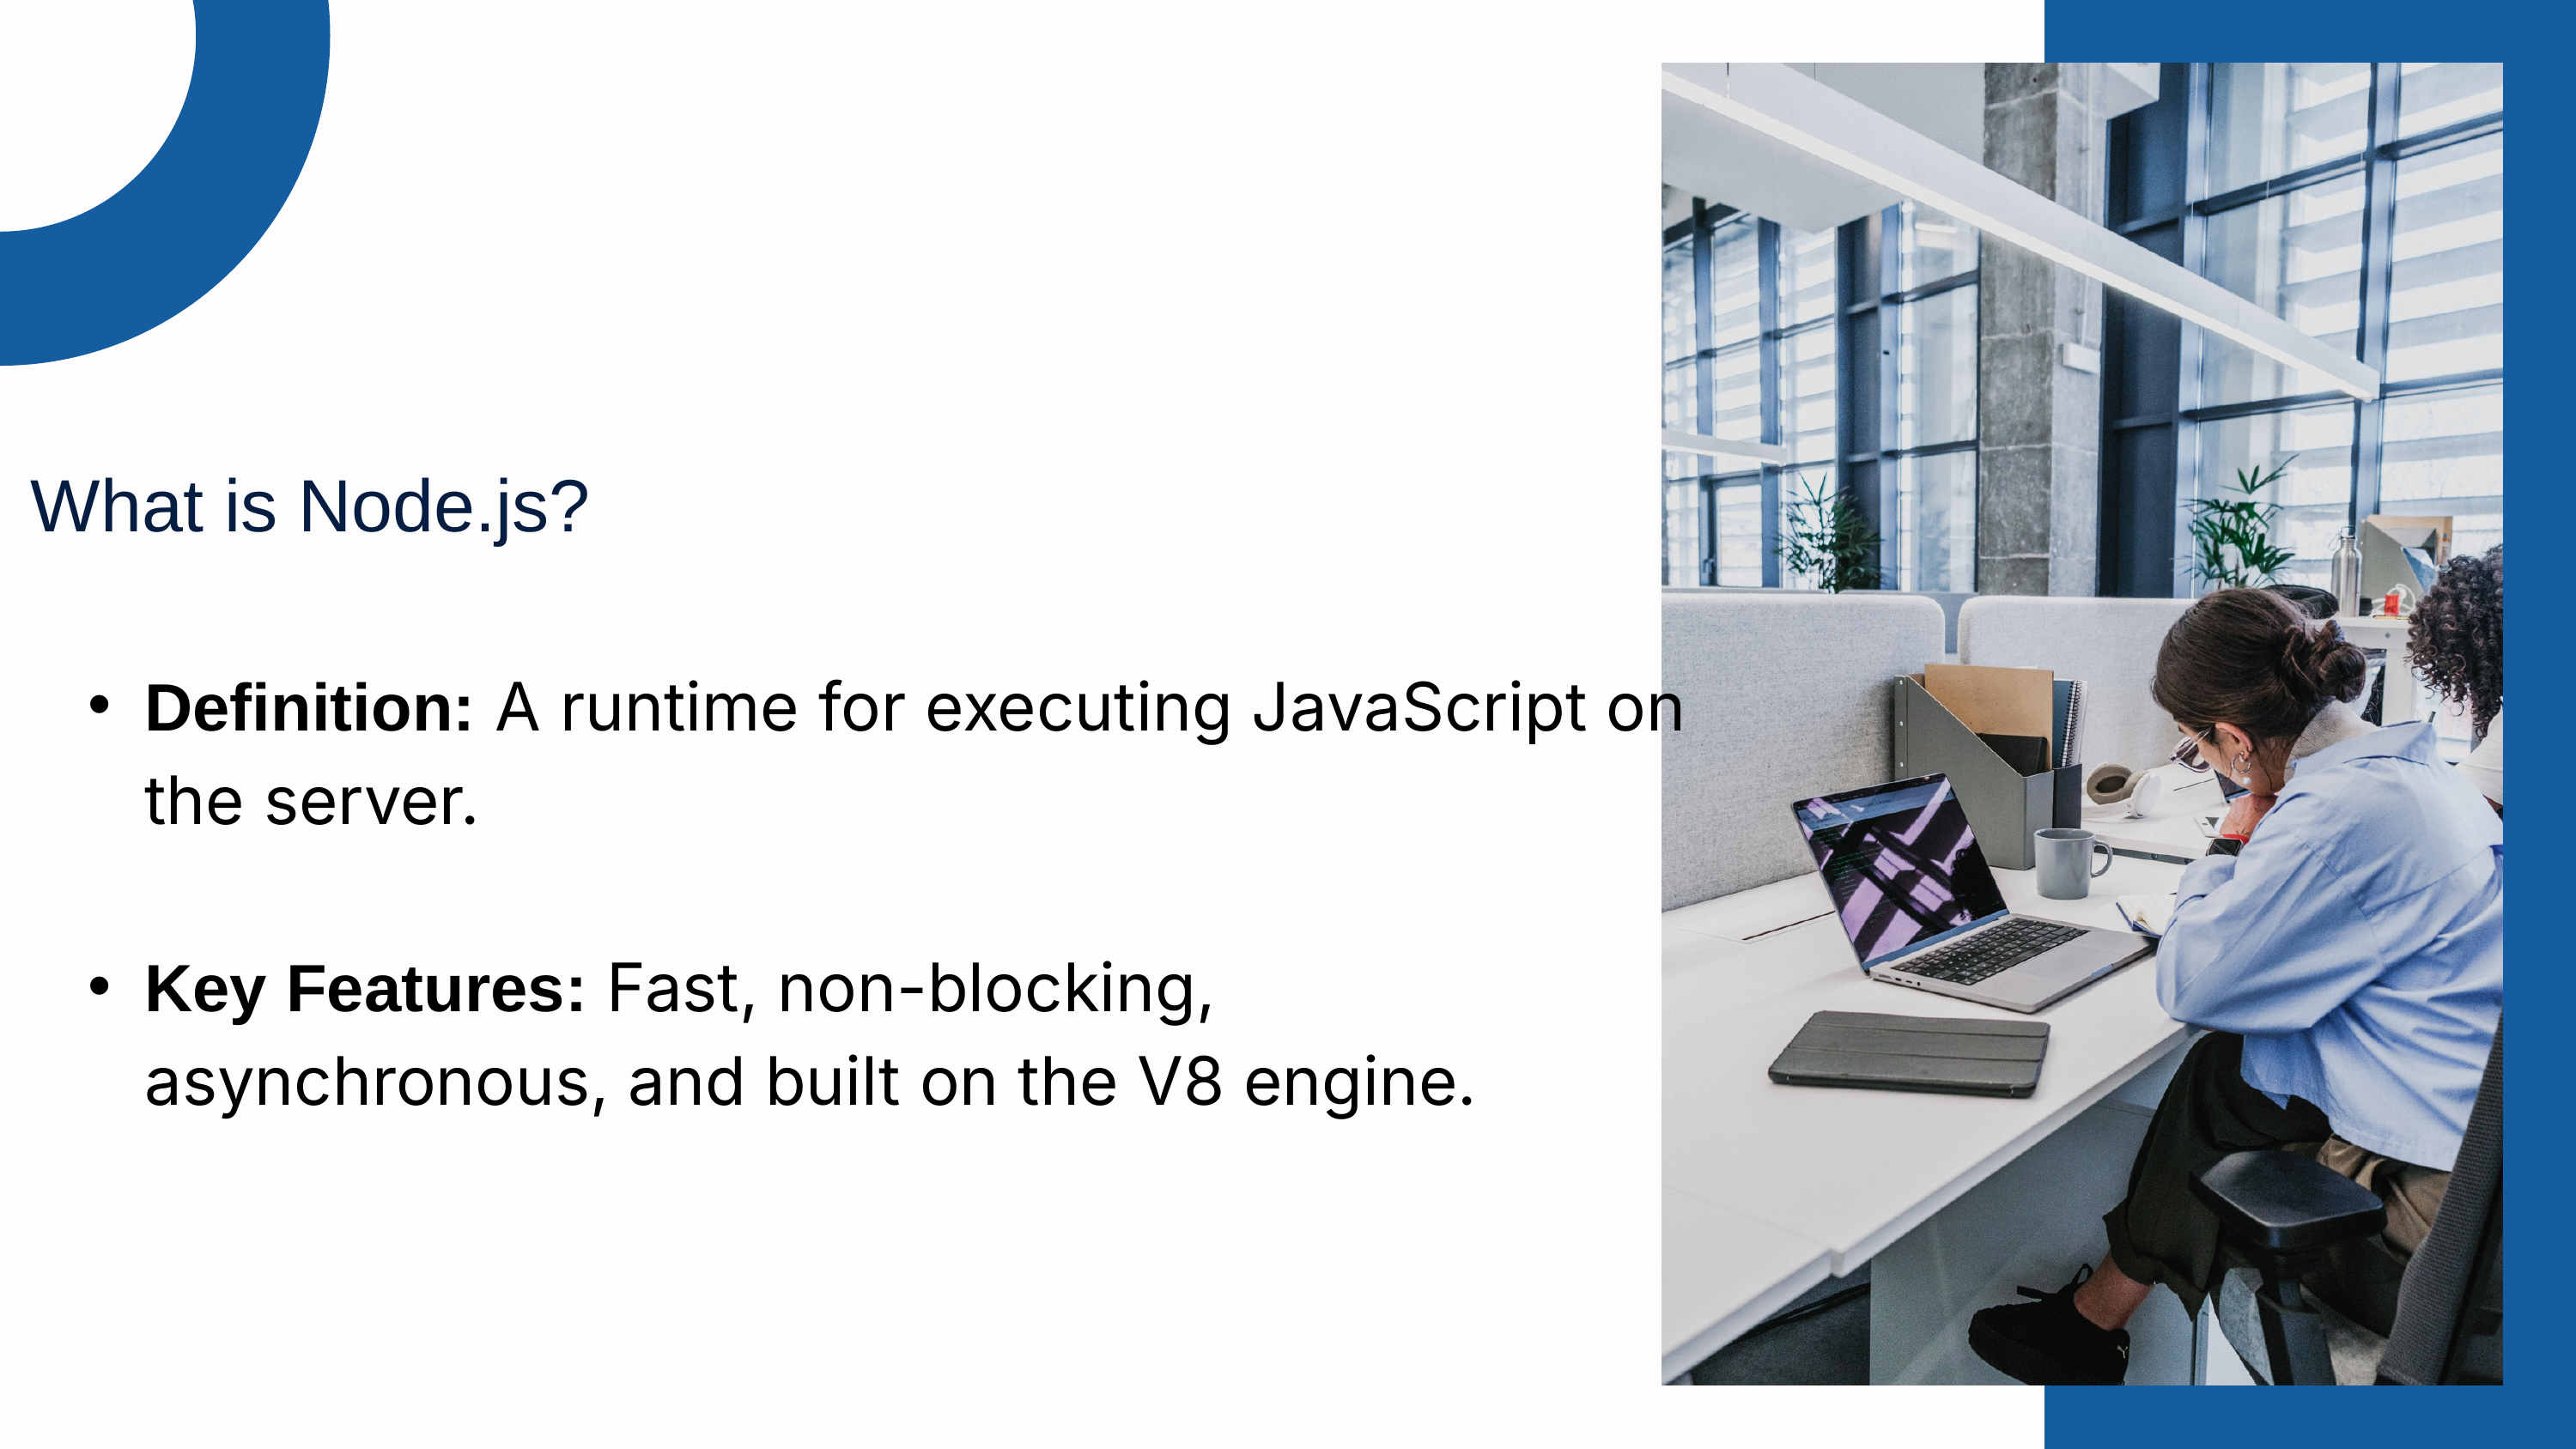

What is Node.js?

Definition: A runtime for executing JavaScript on the server.

Key Features: Fast, non-blocking, asynchronous, and built on the V8 engine.